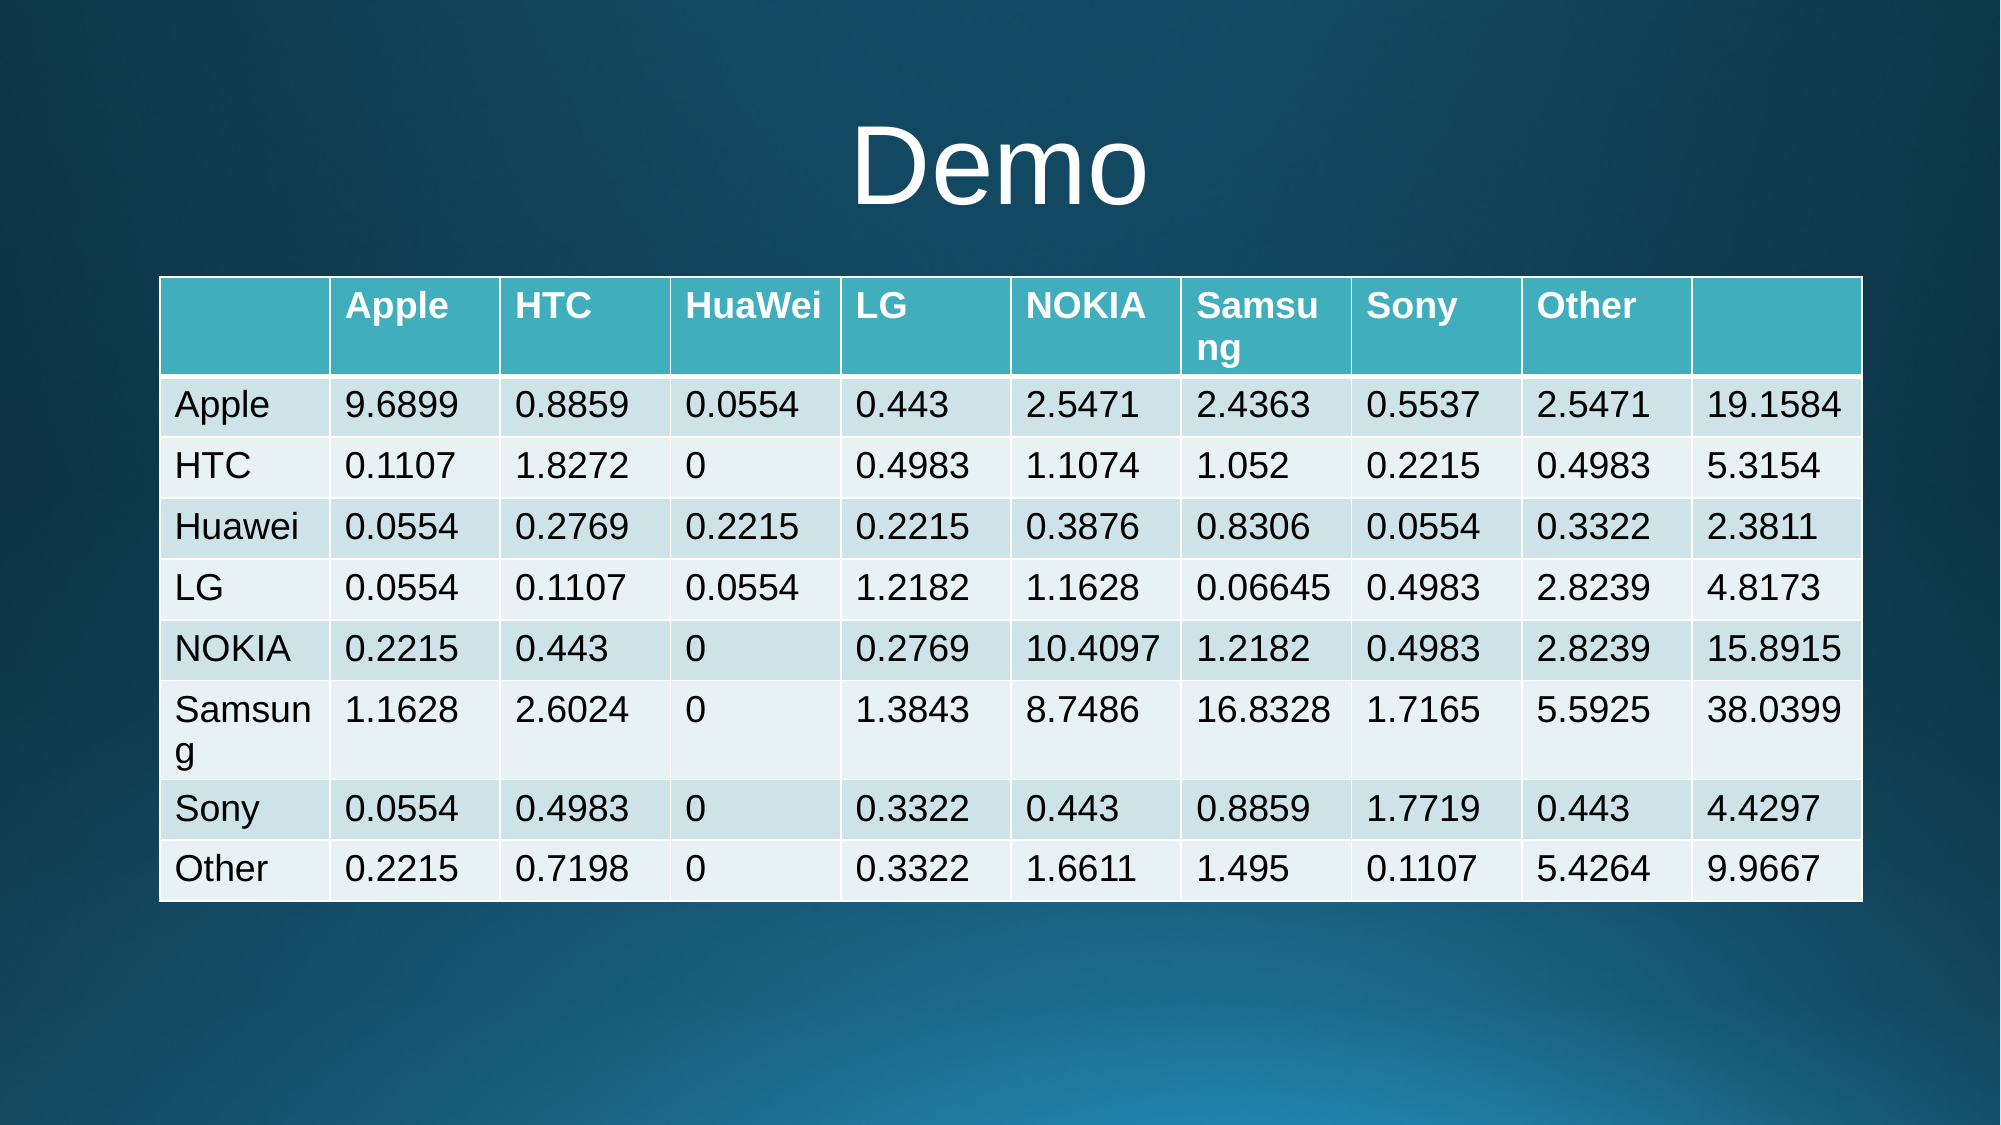

# Demo
|  | Apple | HTC | HuaWei | LG | NOKIA | Samsung | Sony | Other |  |
| --- | --- | --- | --- | --- | --- | --- | --- | --- | --- |
| Apple | 9.6899 | 0.8859 | 0.0554 | 0.443 | 2.5471 | 2.4363 | 0.5537 | 2.5471 | 19.1584 |
| HTC | 0.1107 | 1.8272 | 0 | 0.4983 | 1.1074 | 1.052 | 0.2215 | 0.4983 | 5.3154 |
| Huawei | 0.0554 | 0.2769 | 0.2215 | 0.2215 | 0.3876 | 0.8306 | 0.0554 | 0.3322 | 2.3811 |
| LG | 0.0554 | 0.1107 | 0.0554 | 1.2182 | 1.1628 | 0.06645 | 0.4983 | 2.8239 | 4.8173 |
| NOKIA | 0.2215 | 0.443 | 0 | 0.2769 | 10.4097 | 1.2182 | 0.4983 | 2.8239 | 15.8915 |
| Samsung | 1.1628 | 2.6024 | 0 | 1.3843 | 8.7486 | 16.8328 | 1.7165 | 5.5925 | 38.0399 |
| Sony | 0.0554 | 0.4983 | 0 | 0.3322 | 0.443 | 0.8859 | 1.7719 | 0.443 | 4.4297 |
| Other | 0.2215 | 0.7198 | 0 | 0.3322 | 1.6611 | 1.495 | 0.1107 | 5.4264 | 9.9667 |